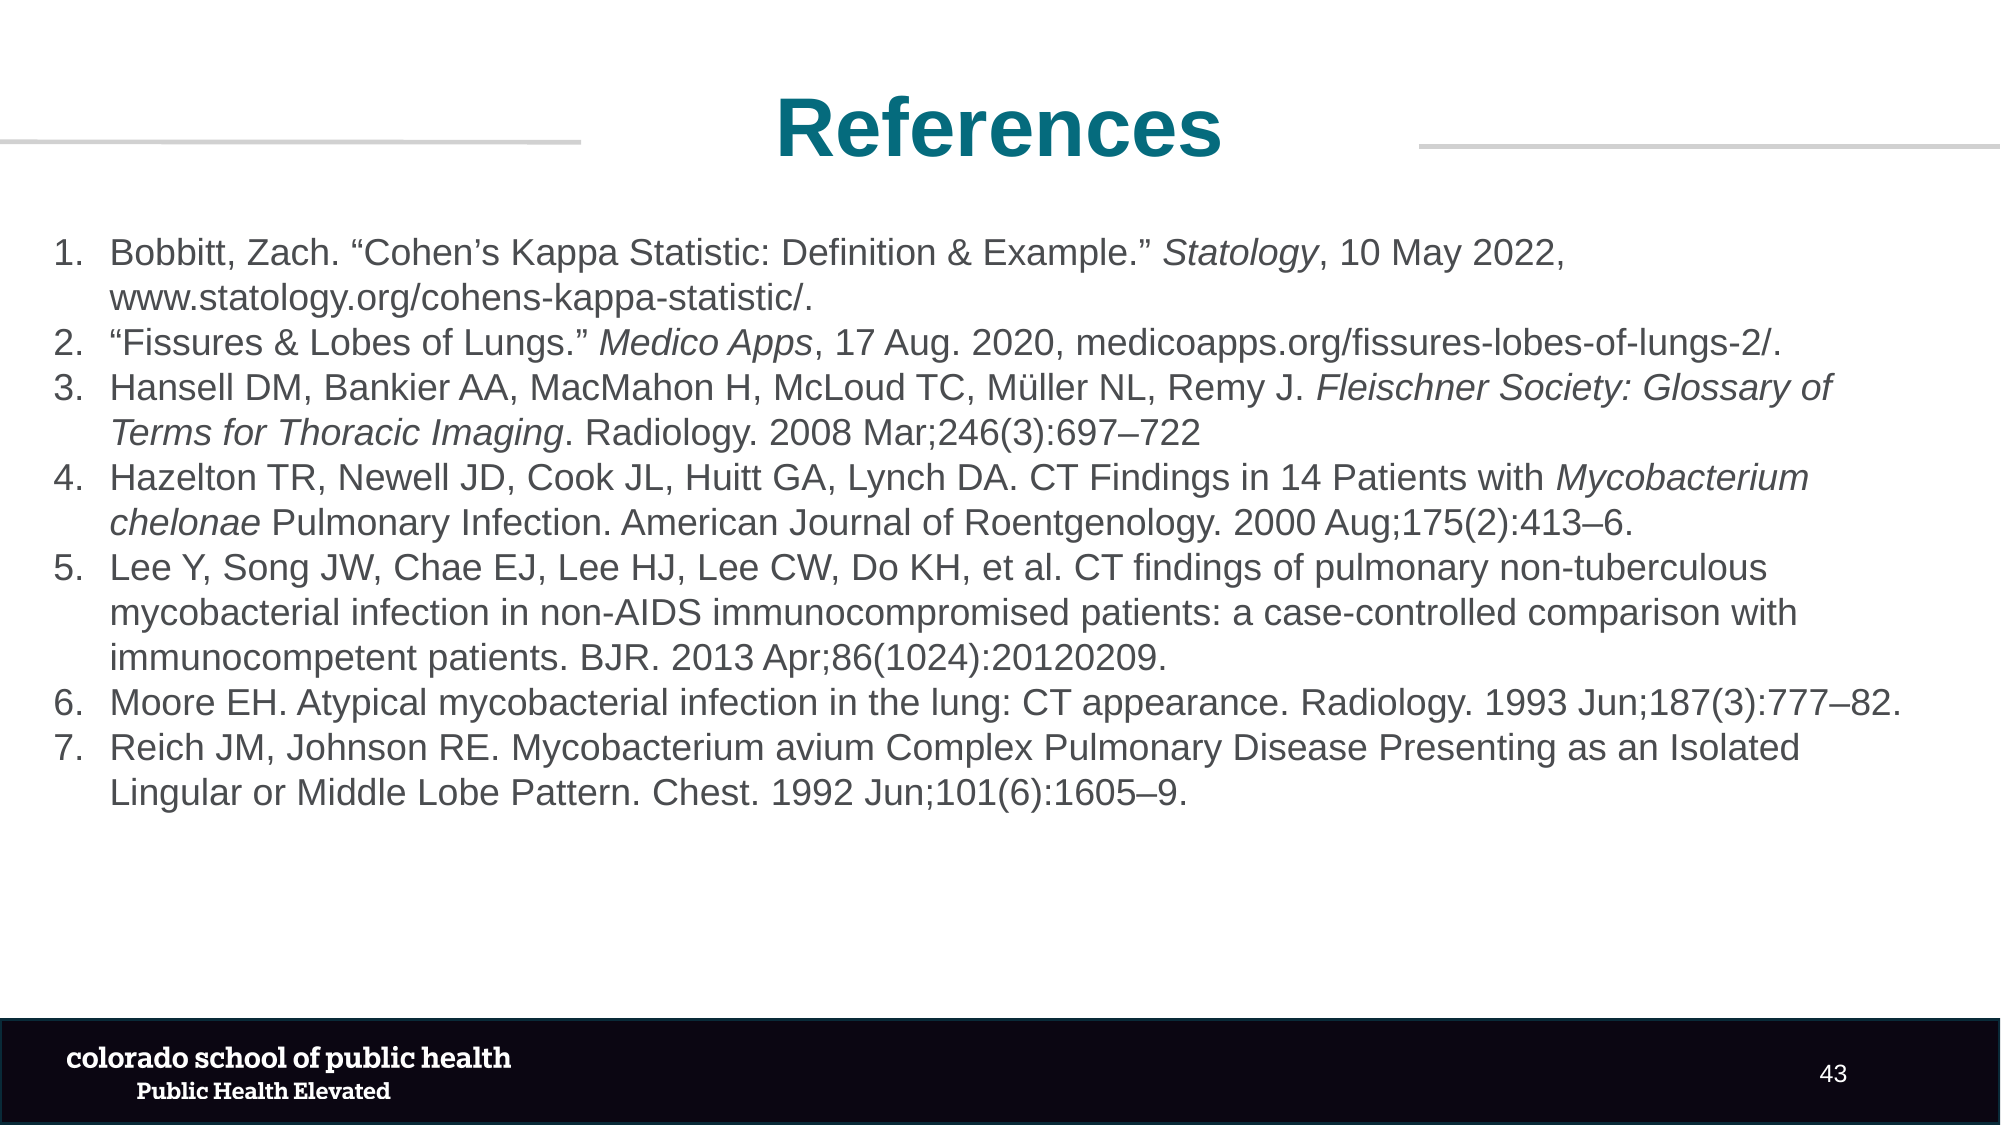

References
Bobbitt, Zach. “Cohen’s Kappa Statistic: Definition & Example.” Statology, 10 May 2022, www.statology.org/cohens-kappa-statistic/.
“Fissures & Lobes of Lungs.” Medico Apps, 17 Aug. 2020, medicoapps.org/fissures-lobes-of-lungs-2/.
Hansell DM, Bankier AA, MacMahon H, McLoud TC, Müller NL, Remy J. Fleischner Society: Glossary of Terms for Thoracic Imaging. Radiology. 2008 Mar;246(3):697–722
Hazelton TR, Newell JD, Cook JL, Huitt GA, Lynch DA. CT Findings in 14 Patients with Mycobacterium chelonae Pulmonary Infection. American Journal of Roentgenology. 2000 Aug;175(2):413–6.
Lee Y, Song JW, Chae EJ, Lee HJ, Lee CW, Do KH, et al. CT findings of pulmonary non-tuberculous mycobacterial infection in non-AIDS immunocompromised patients: a case-controlled comparison with immunocompetent patients. BJR. 2013 Apr;86(1024):20120209.
Moore EH. Atypical mycobacterial infection in the lung: CT appearance. Radiology. 1993 Jun;187(3):777–82.
Reich JM, Johnson RE. Mycobacterium avium Complex Pulmonary Disease Presenting as an Isolated Lingular or Middle Lobe Pattern. Chest. 1992 Jun;101(6):1605–9.

43